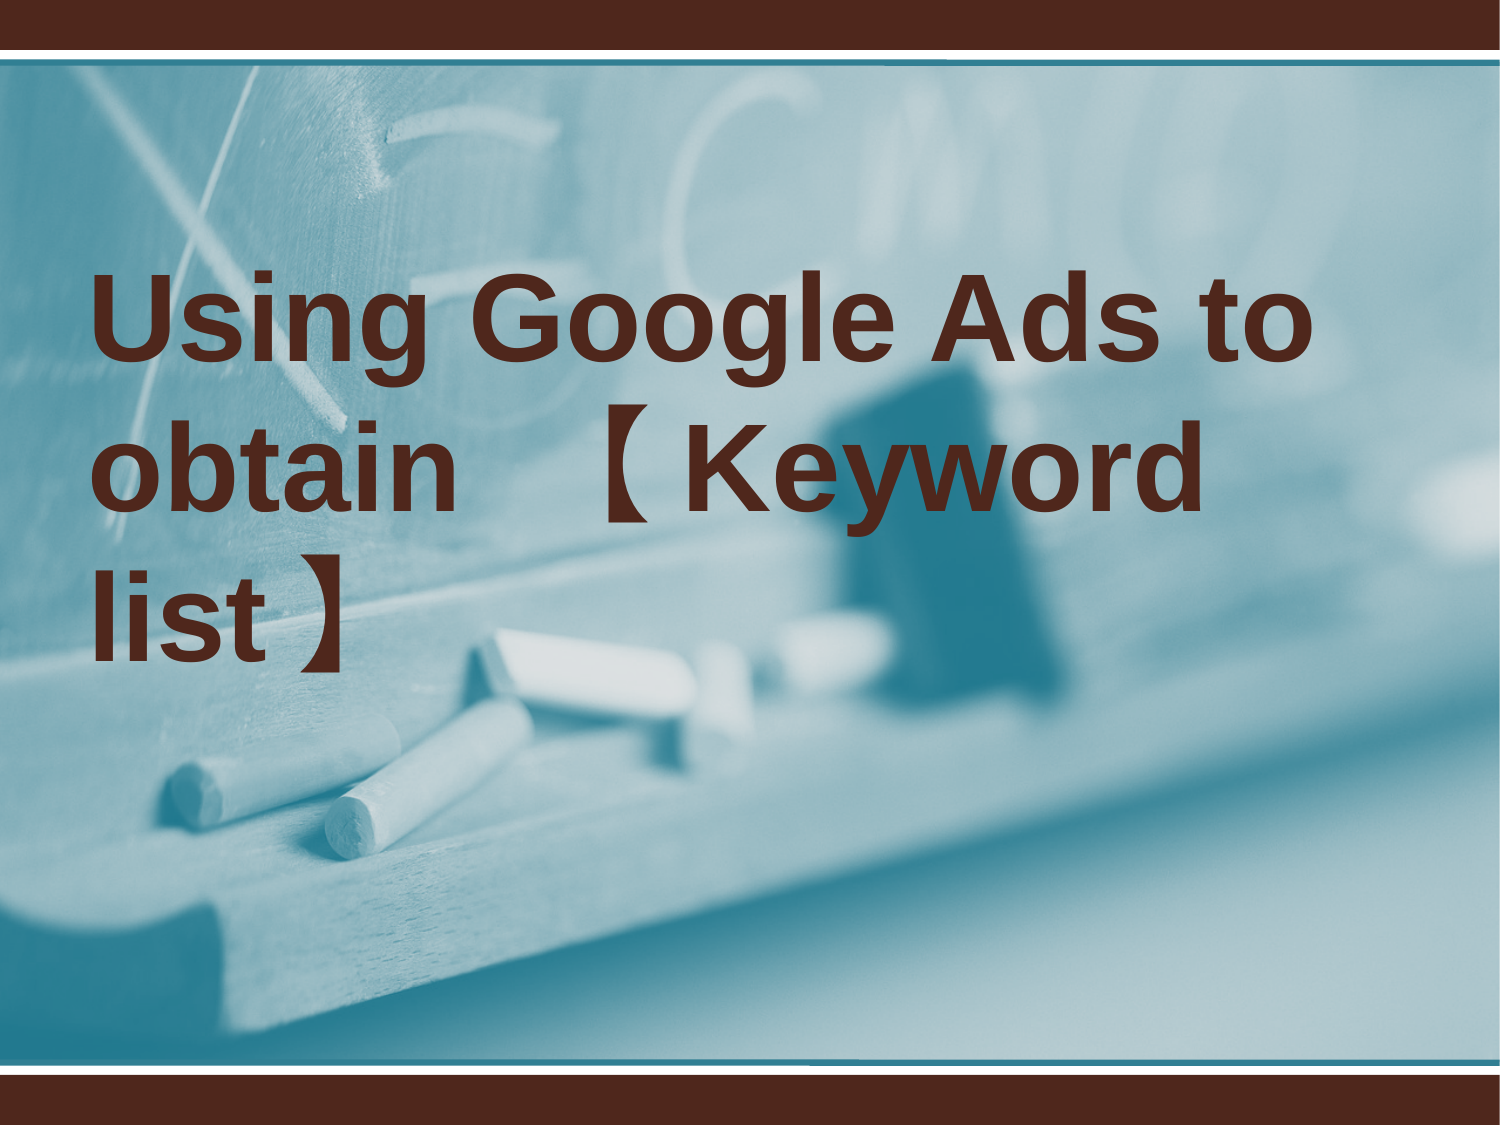

Using Google Ads to obtain 【Keyword list】